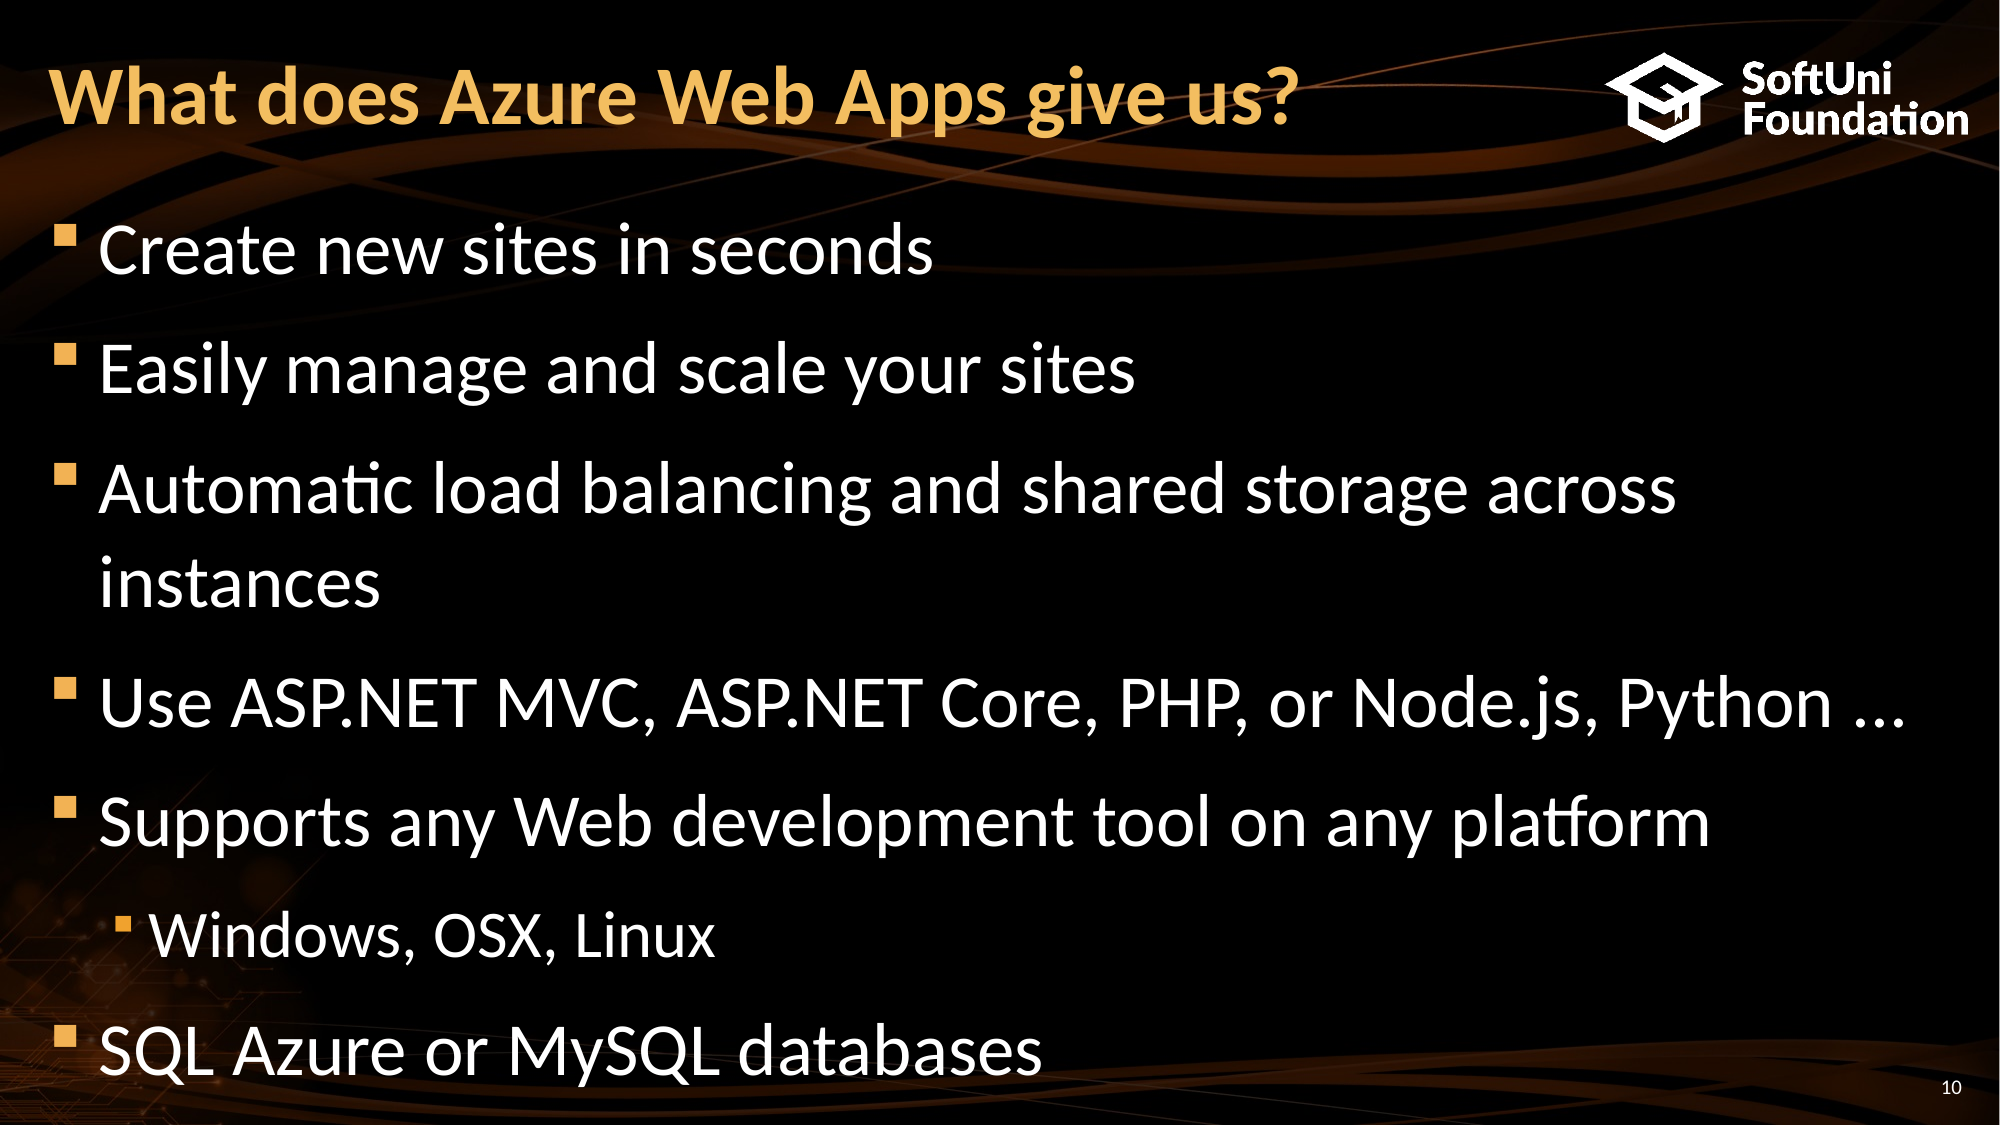

# What does Azure Web Apps give us?
Create new sites in seconds
Easily manage and scale your sites
Automatic load balancing and shared storage across instances
Use ASP.NET MVC, ASP.NET Core, PHP, or Node.js, Python ...
Supports any Web development tool on any platform
Windows, OSX, Linux
SQL Azure or MySQL databases

10